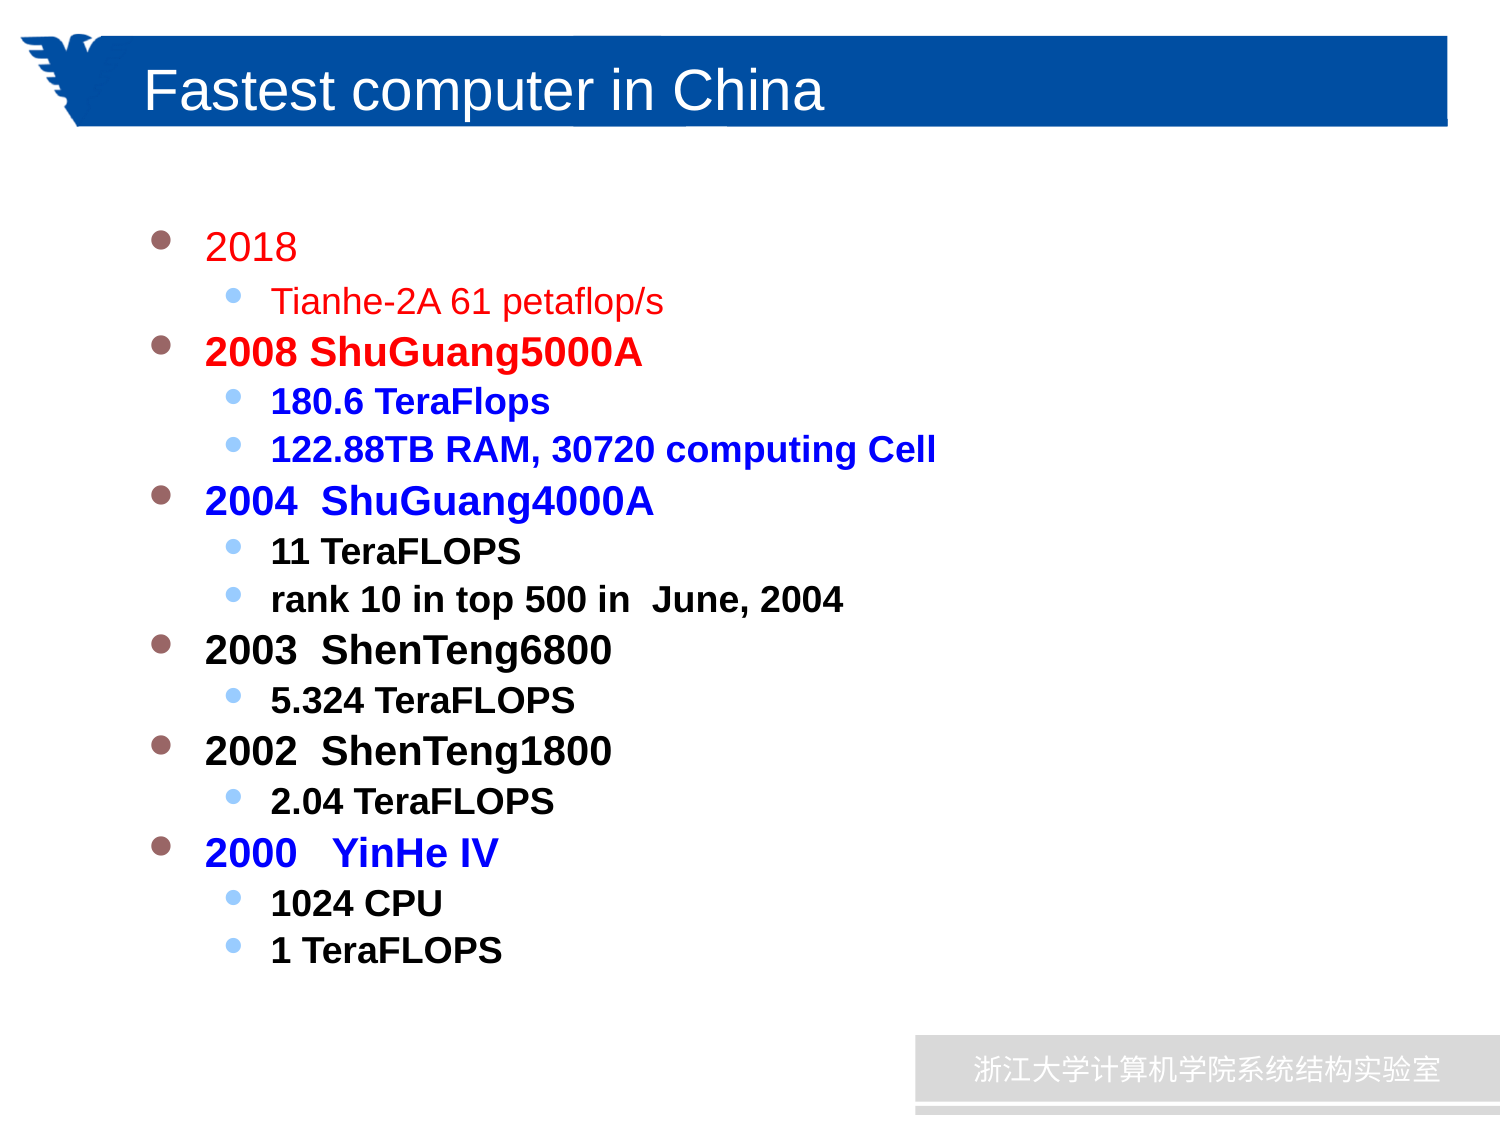

# Fastest computer in China
2018
Tianhe-2A 61 petaflop/s
2008 ShuGuang5000A
180.6 TeraFlops
122.88TB RAM, 30720 computing Cell
2004  ShuGuang4000A
11 TeraFLOPS
rank 10 in top 500 in  June, 2004
2003  ShenTeng6800
5.324 TeraFLOPS
2002  ShenTeng1800
2.04 TeraFLOPS
2000   YinHe IV
1024 CPU
1 TeraFLOPS